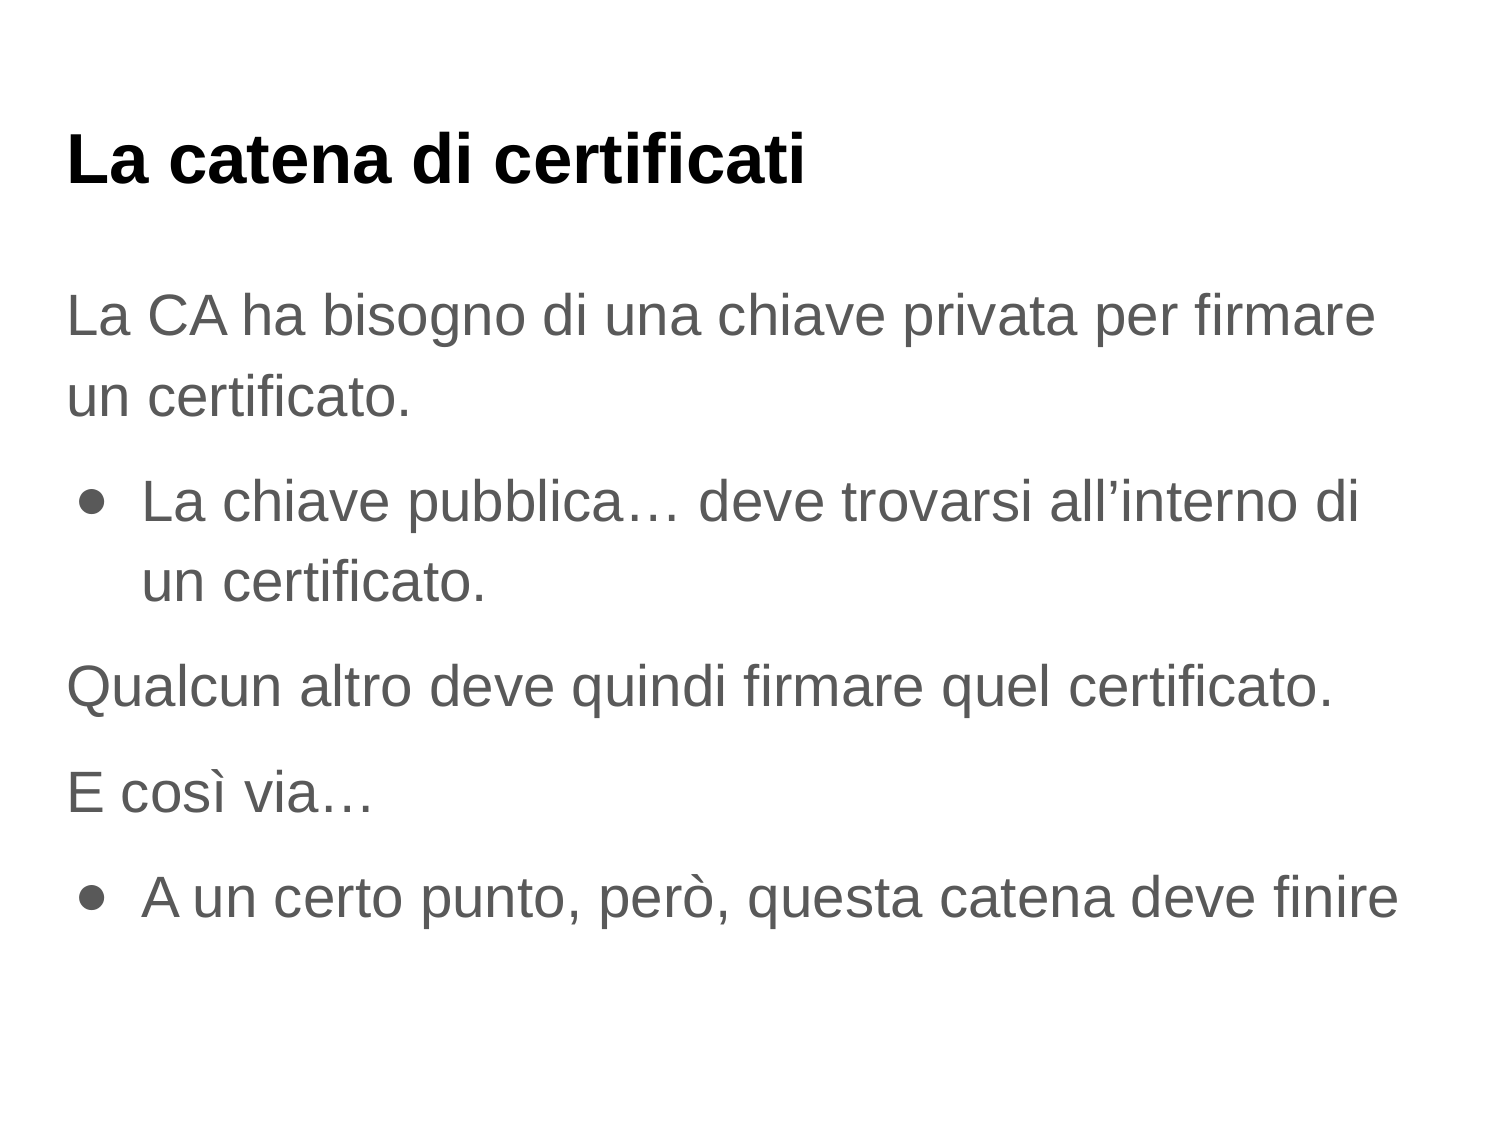

# La catena di certificati
La CA ha bisogno di una chiave privata per firmare un certificato.
La chiave pubblica… deve trovarsi all’interno di un certificato.
Qualcun altro deve quindi firmare quel certificato.
E così via…
A un certo punto, però, questa catena deve finire